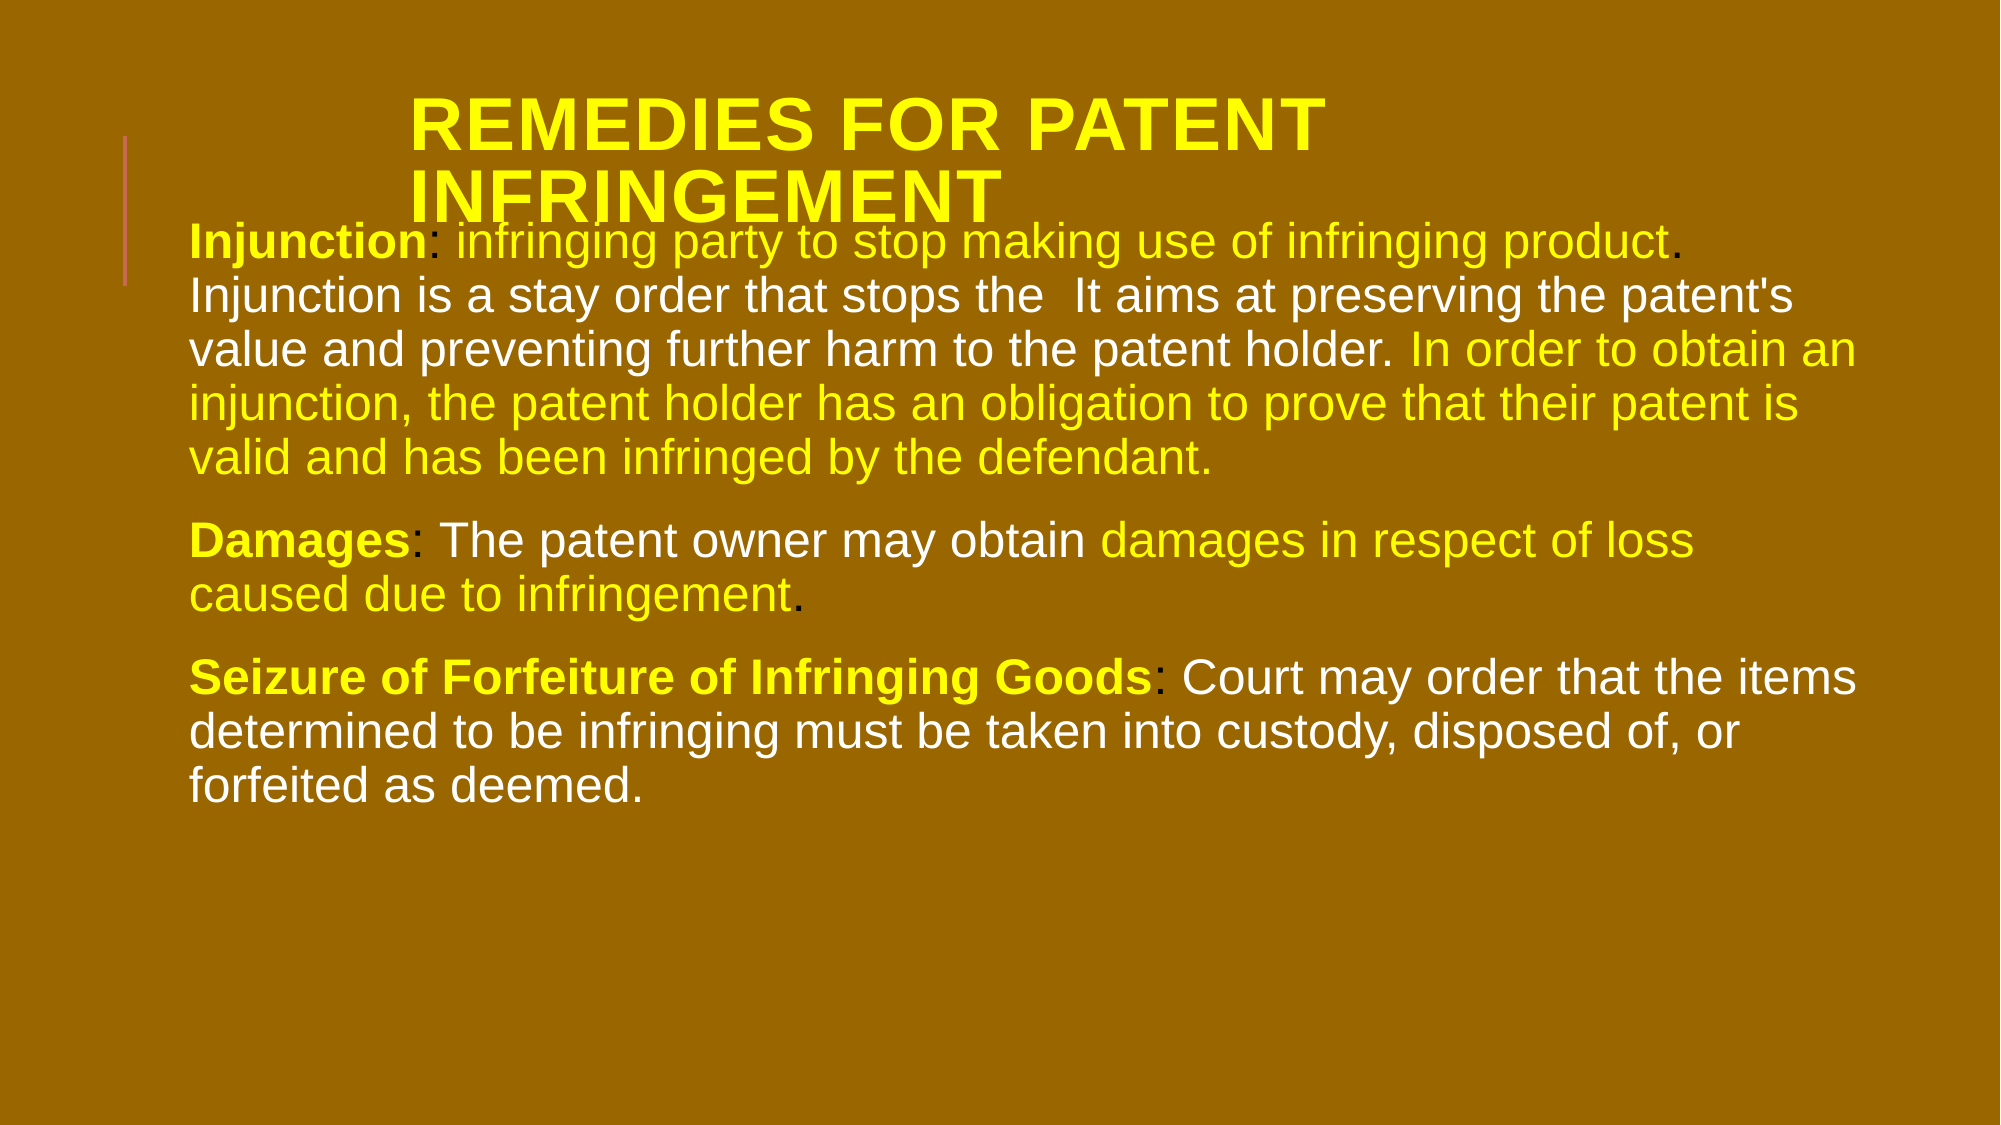

# Remedies for Patent Infringement
Injunction: infringing party to stop making use of infringing product. Injunction is a stay order that stops the  It aims at preserving the patent's value and preventing further harm to the patent holder. In order to obtain an injunction, the patent holder has an obligation to prove that their patent is valid and has been infringed by the defendant.
Damages: The patent owner may obtain damages in respect of loss caused due to infringement.
Seizure of Forfeiture of Infringing Goods: Court may order that the items determined to be infringing must be taken into custody, disposed of, or forfeited as deemed.